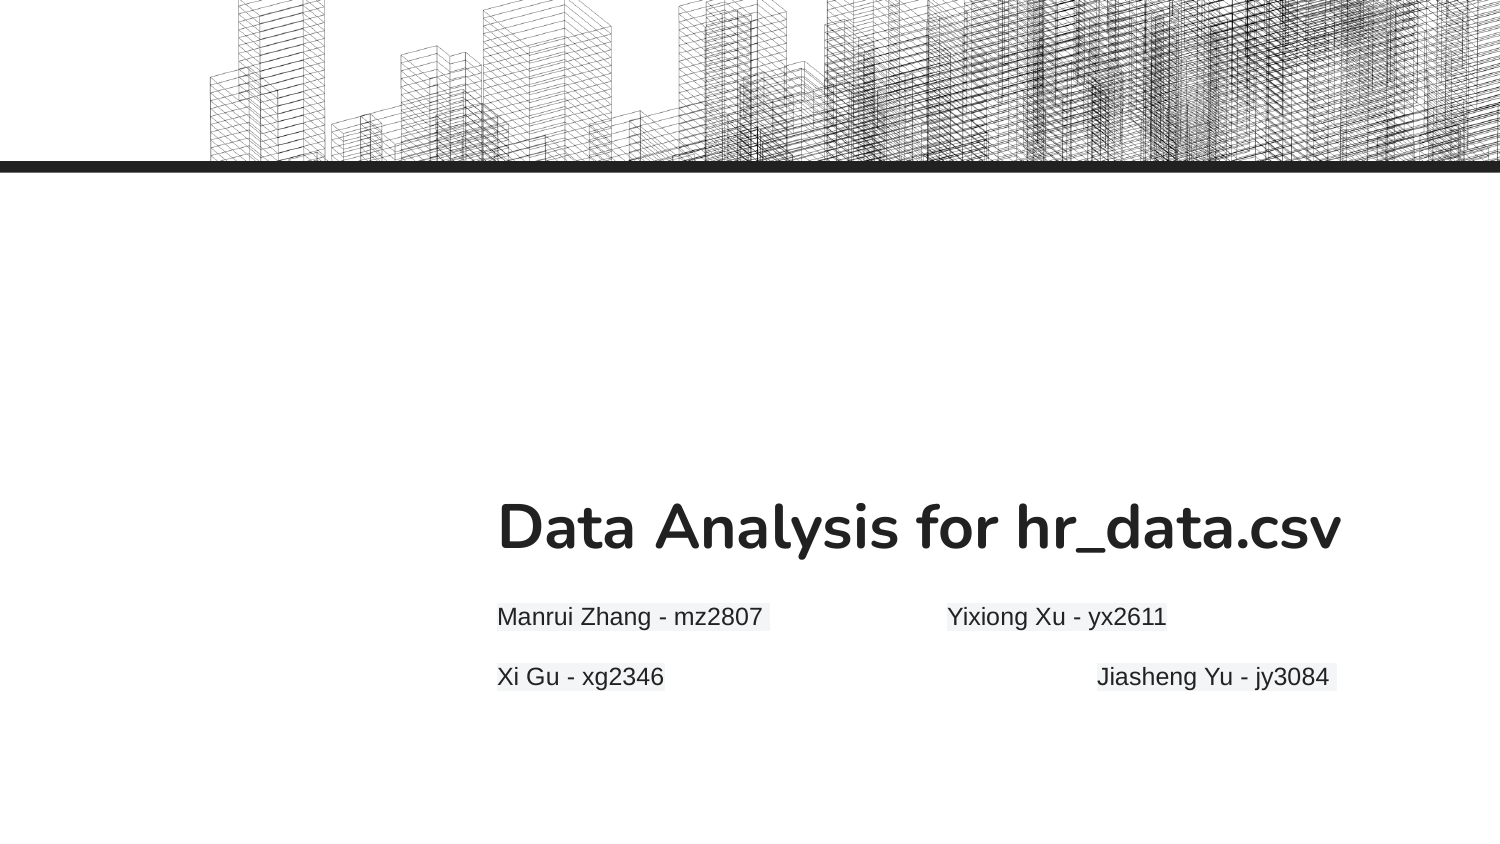

# Data Analysis for hr_data.csv
‍Manrui Zhang - mz2807 		Yixiong Xu - yx2611

Xi Gu - xg2346			Jiasheng Yu - jy3084 ‍